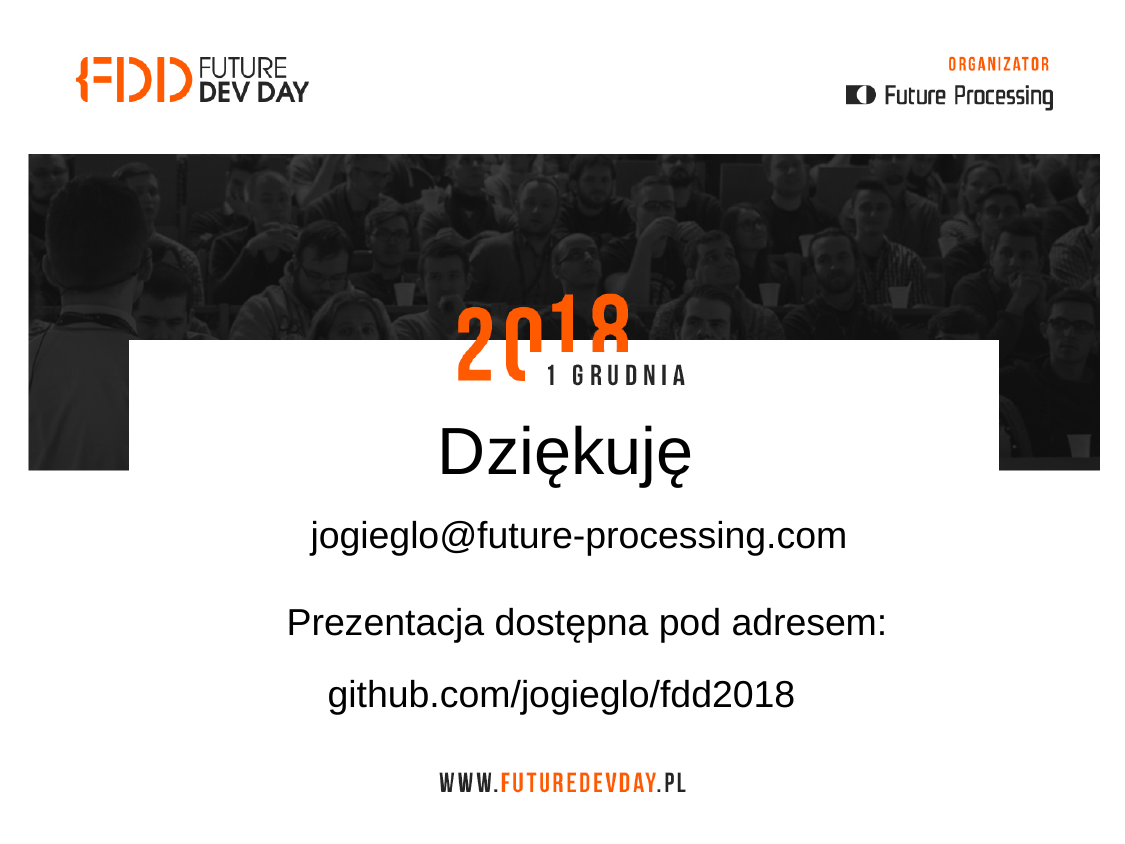

Dziękuję
jogieglo@future-processing.com

Prezentacja dostępna pod adresem:
github.com/jogieglo/fdd2018